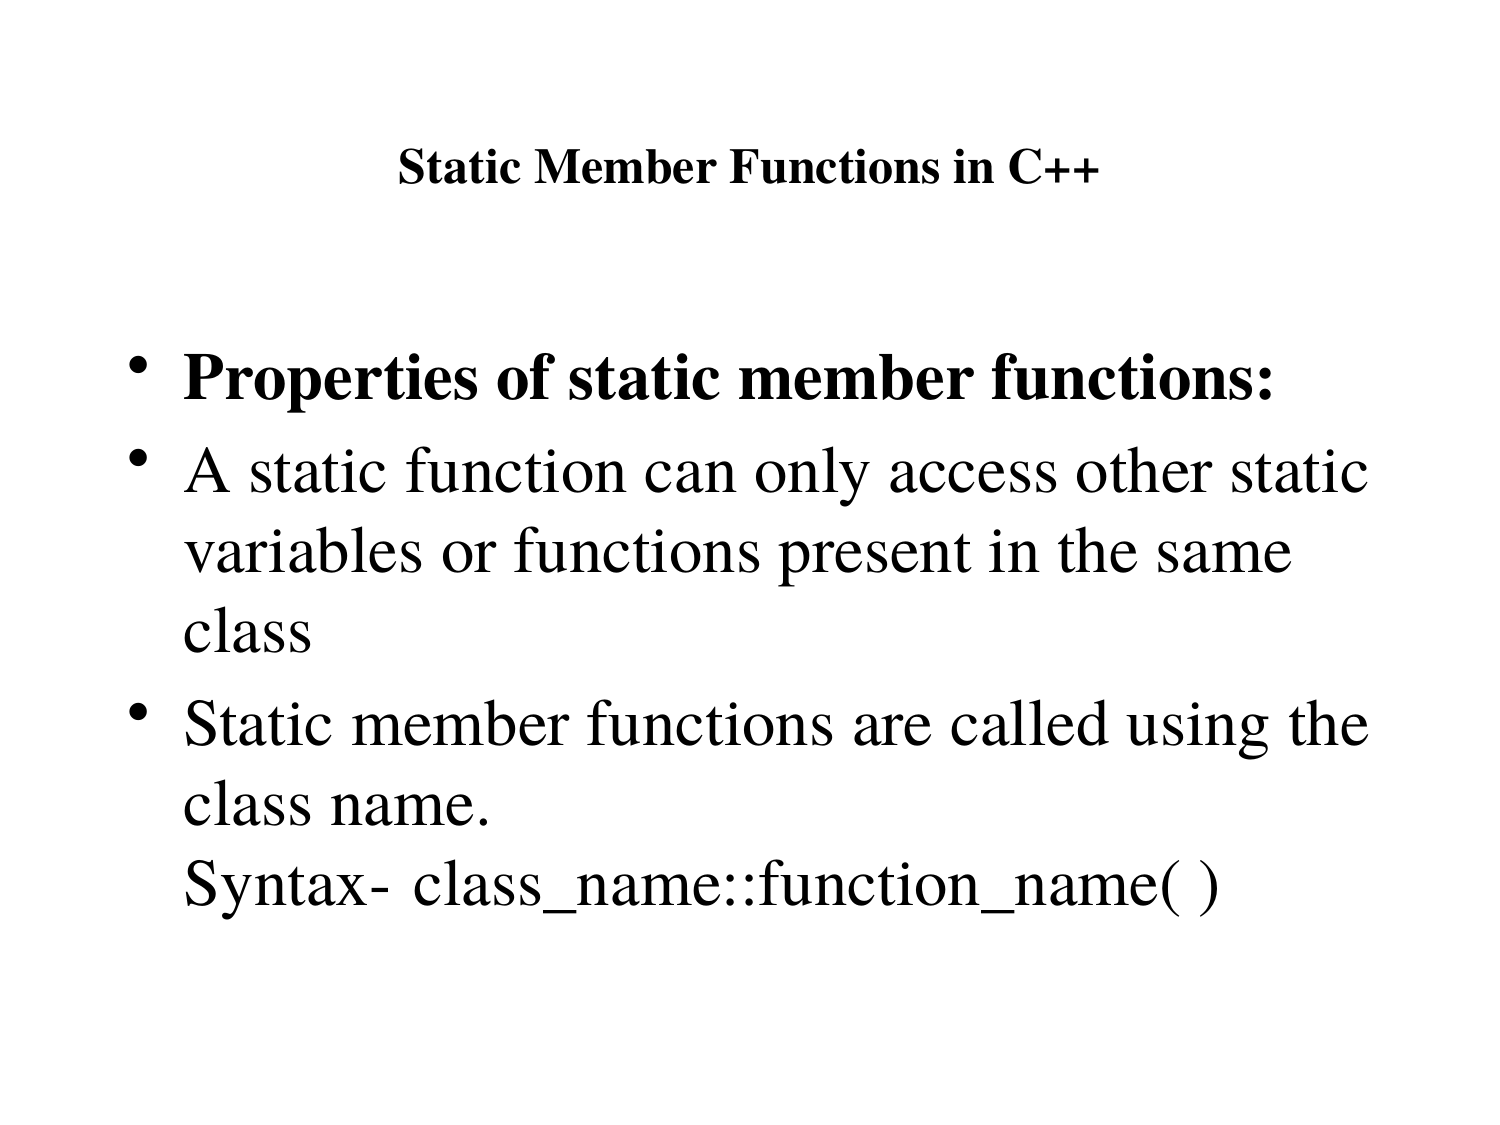

# Static Member Functions in C++
Properties of static member functions:
A static function can only access other static variables or functions present in the same class
Static member functions are called using the class name. Syntax- class_name::function_name( )